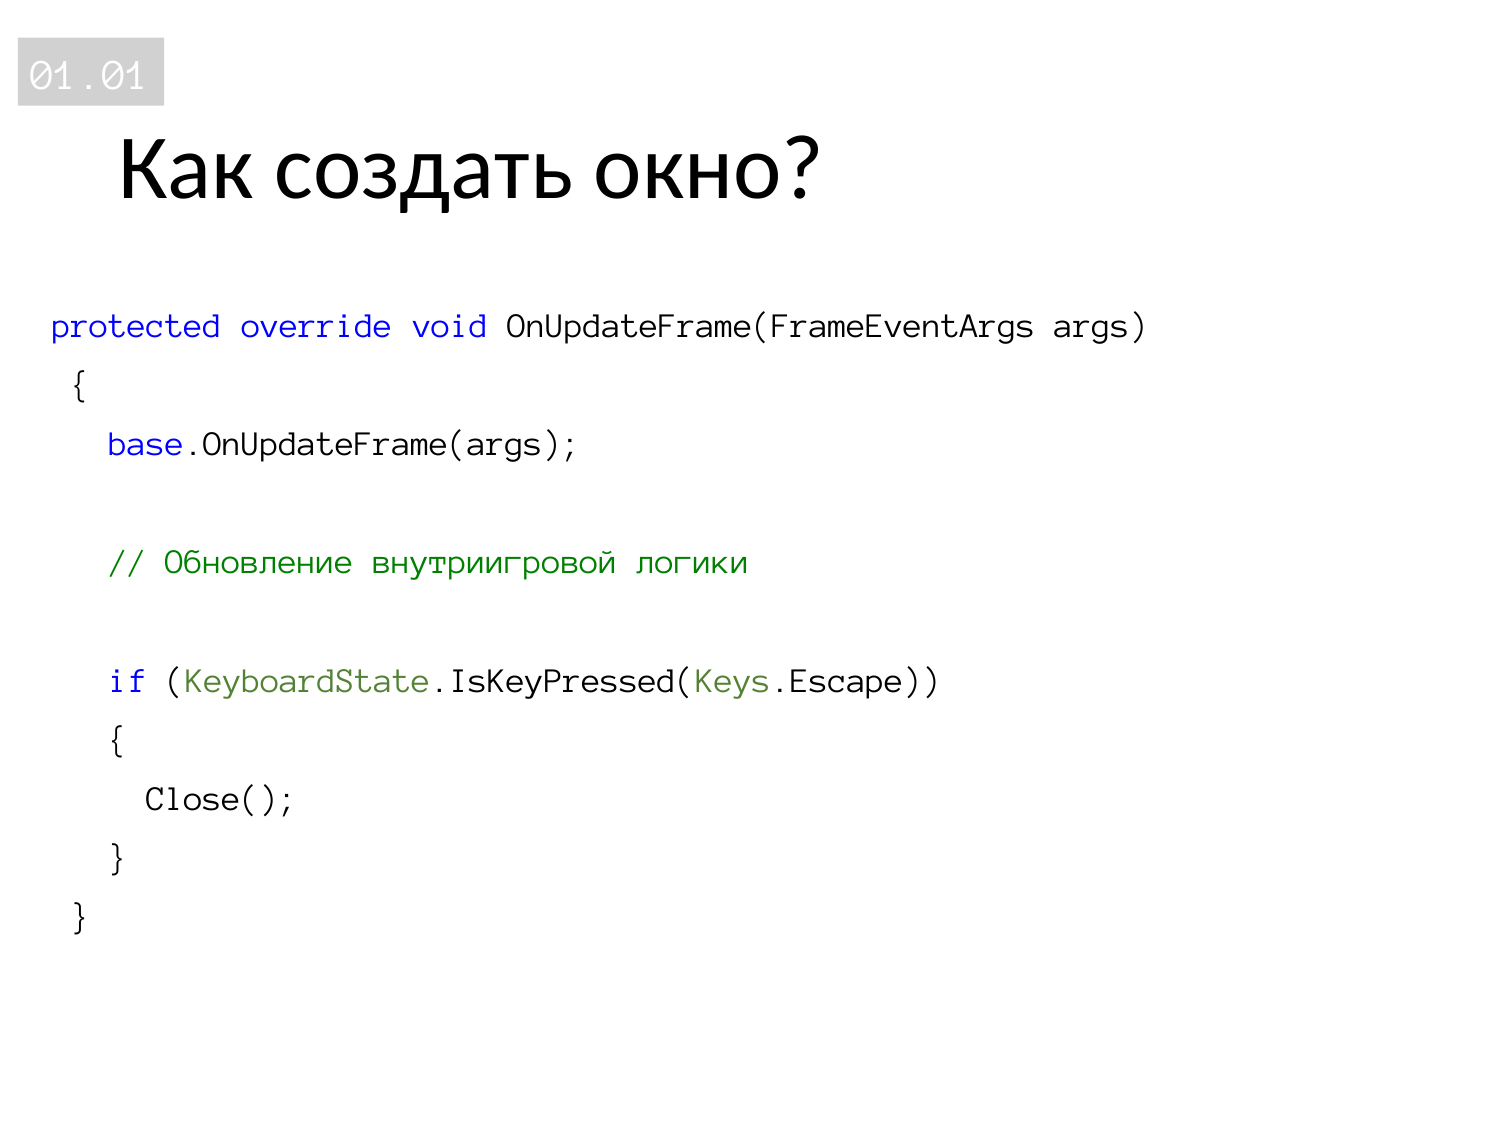

01.01
# Как создать окно?
 protected override void OnUpdateFrame(FrameEventArgs args)
  {
    base.OnUpdateFrame(args);

    // Обновление внутриигровой логики

    if (KeyboardState.IsKeyPressed(Keys.Escape))
    {
      Close();
    }
  }